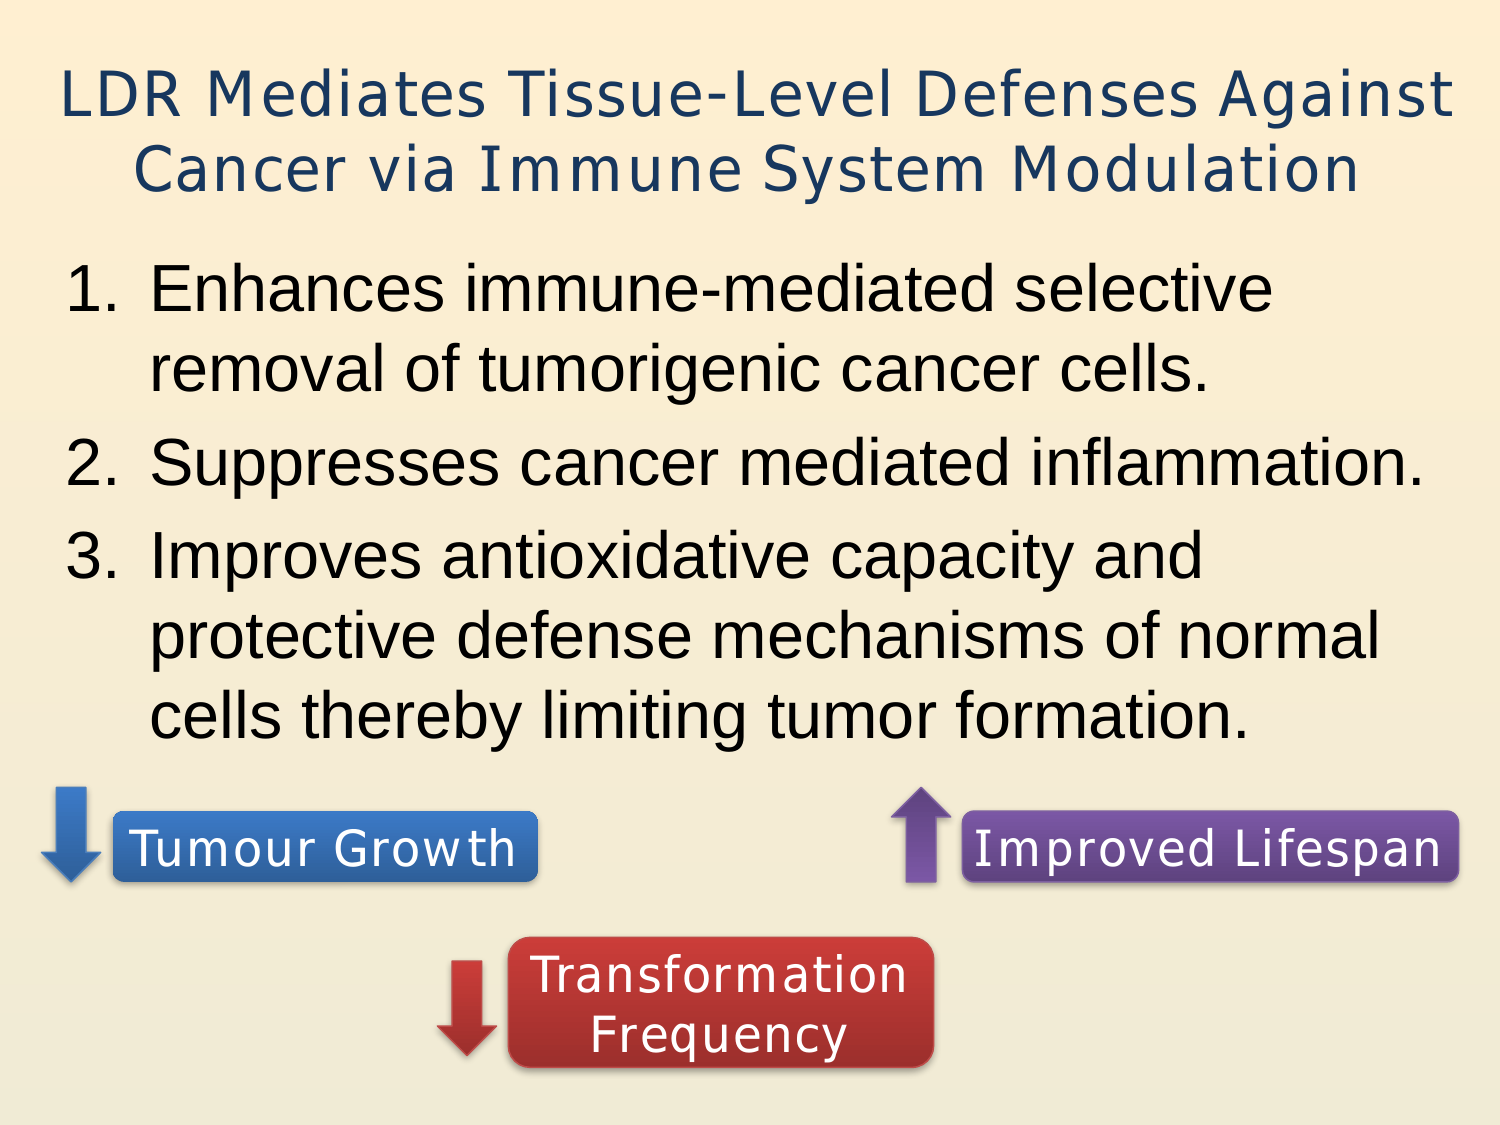

# LDR Mediates Tissue-Level Defenses Against Cancer via Immune System Modulation
Enhances immune-mediated selective removal of tumorigenic cancer cells.
Suppresses cancer mediated inflammation.
Improves antioxidative capacity and protective defense mechanisms of normal cells thereby limiting tumor formation.

Tumour Growth
Improved Lifespan
Transformation
Frequency